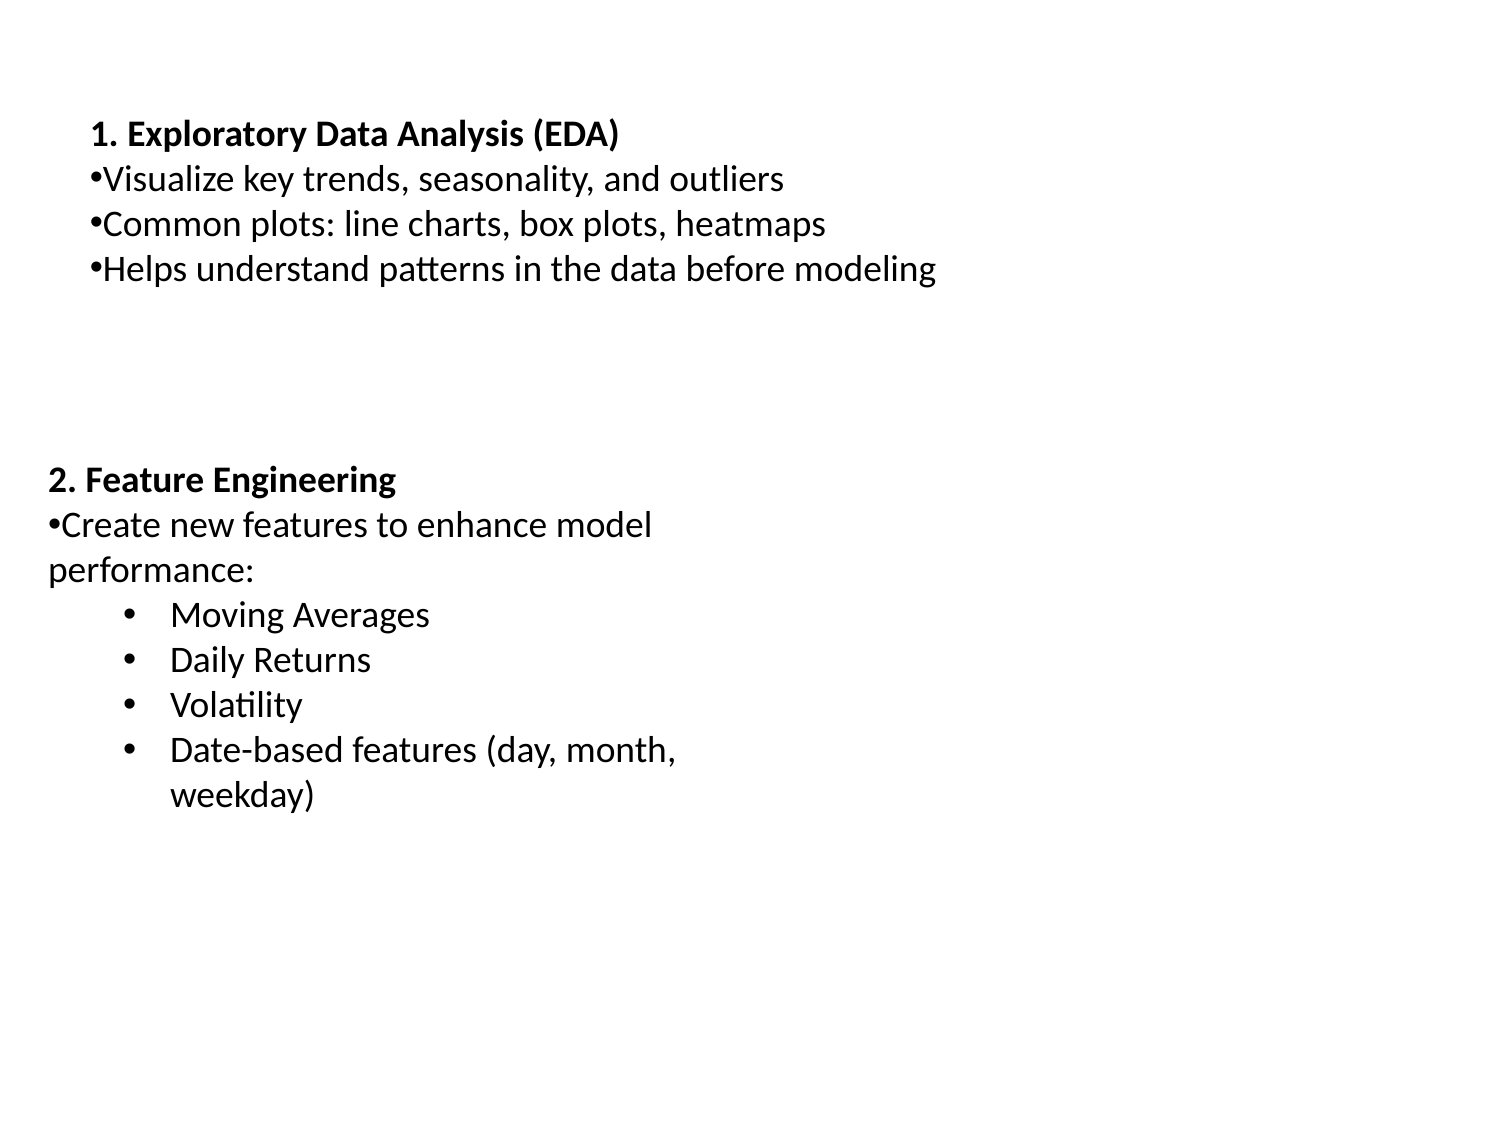

1. Exploratory Data Analysis (EDA)
Visualize key trends, seasonality, and outliers
Common plots: line charts, box plots, heatmaps
Helps understand patterns in the data before modeling
2. Feature Engineering
Create new features to enhance model performance:
Moving Averages
Daily Returns
Volatility
Date-based features (day, month, weekday)